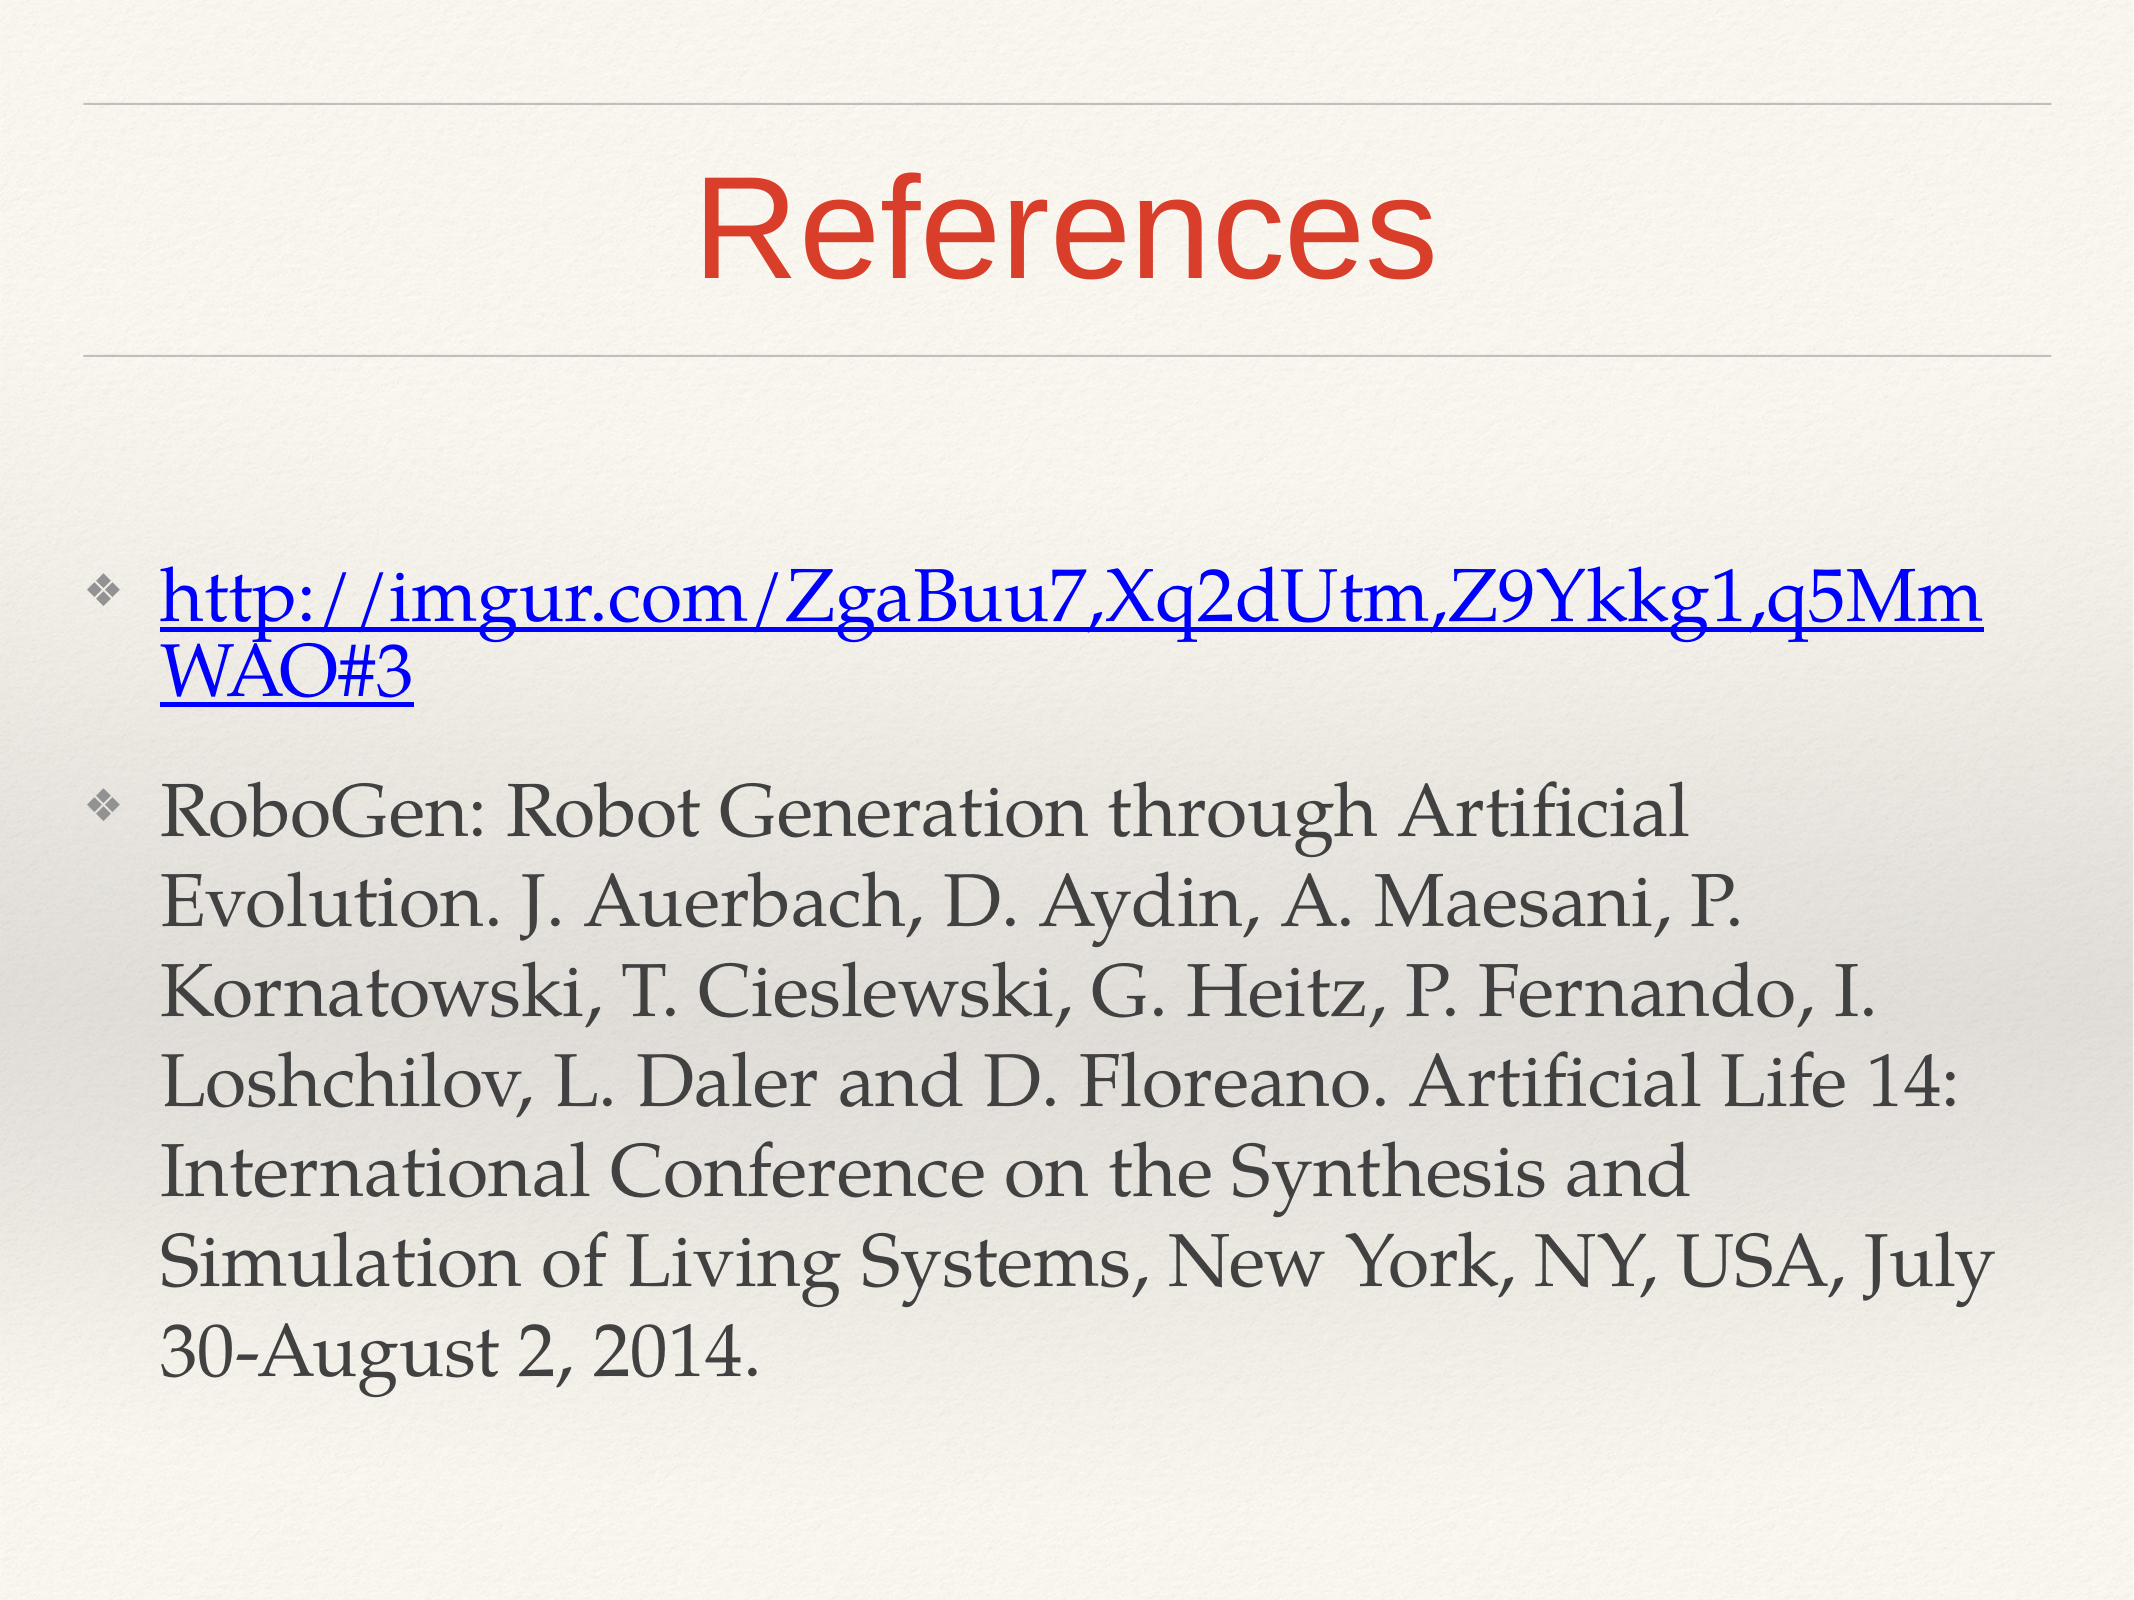

# References
http://imgur.com/ZgaBuu7,Xq2dUtm,Z9Ykkg1,q5MmWAO#3
RoboGen: Robot Generation through Artificial Evolution. J. Auerbach, D. Aydin, A. Maesani, P. Kornatowski, T. Cieslewski, G. Heitz, P. Fernando, I. Loshchilov, L. Daler and D. Floreano. Artificial Life 14: International Conference on the Synthesis and Simulation of Living Systems, New York, NY, USA, July 30-August 2, 2014.